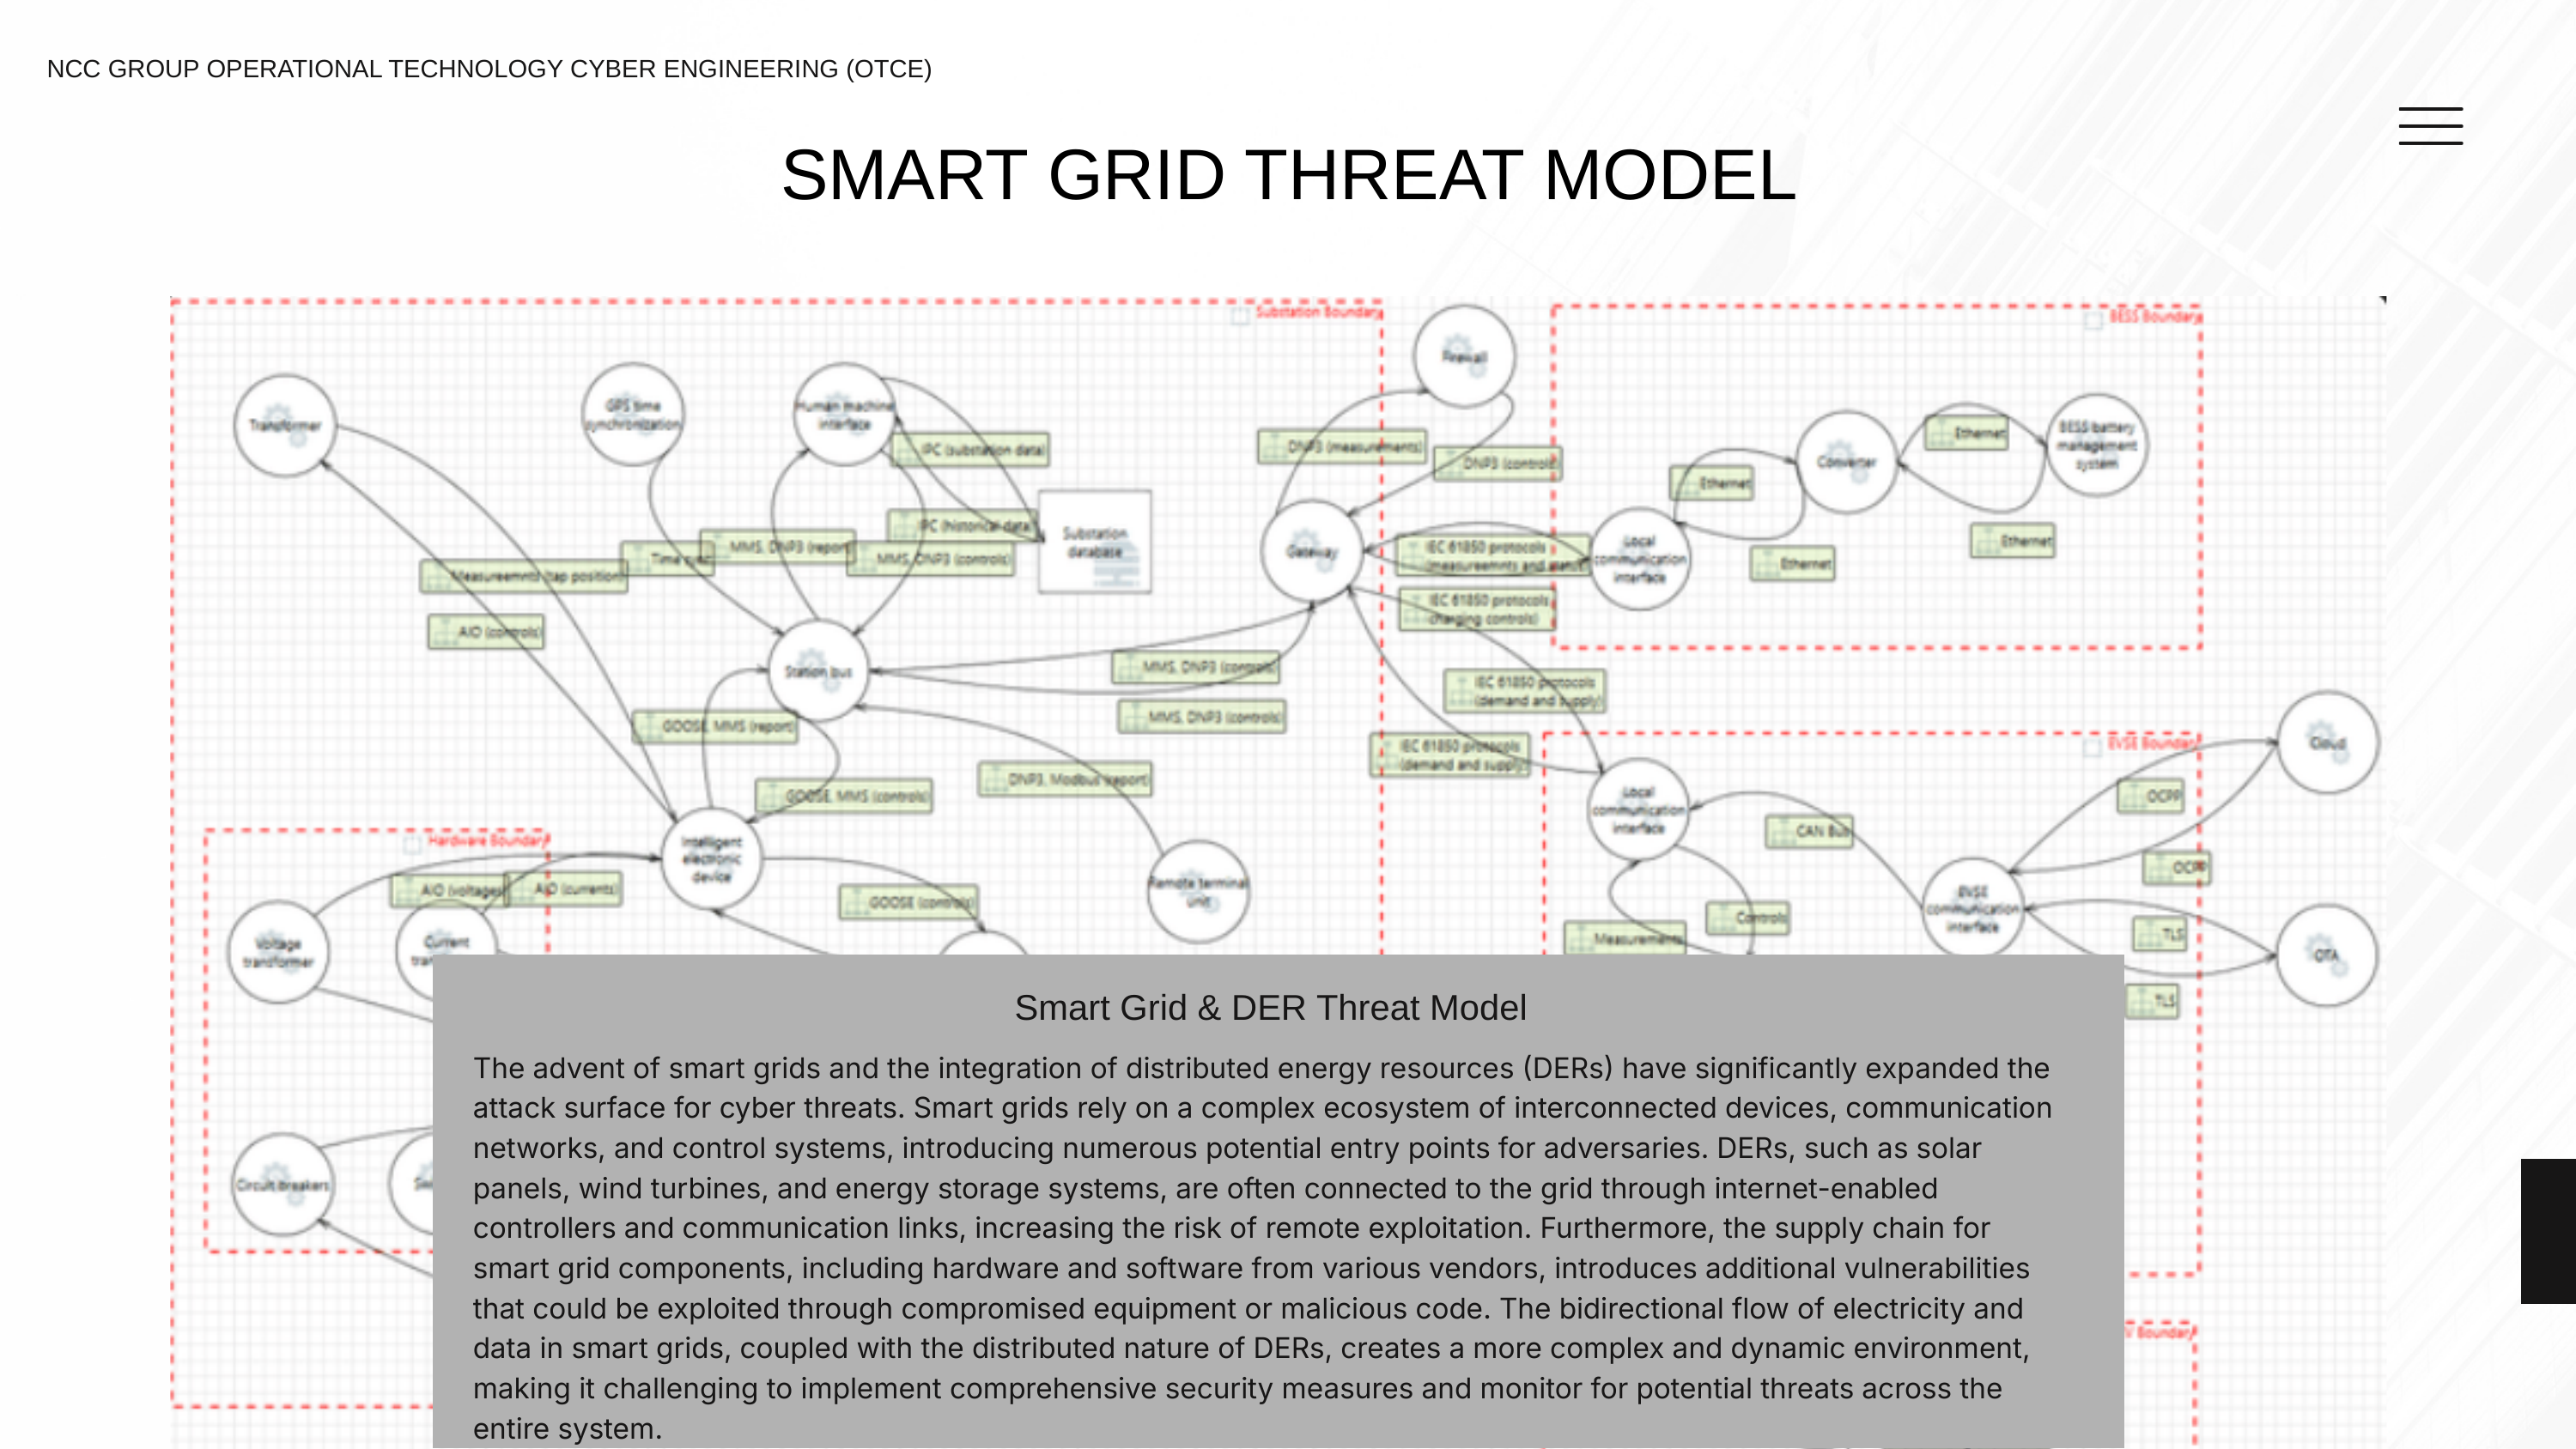

NCC GROUP OPERATIONAL TECHNOLOGY CYBER ENGINEERING (OTCE)

SMART GRID THREAT MODEL

Smart Grid & DER Threat Model
The advent of smart grids and the integration of distributed energy resources (DERs) have significantly expanded the attack surface for cyber threats. Smart grids rely on a complex ecosystem of interconnected devices, communication networks, and control systems, introducing numerous potential entry points for adversaries. DERs, such as solar panels, wind turbines, and energy storage systems, are often connected to the grid through internet-enabled controllers and communication links, increasing the risk of remote exploitation. Furthermore, the supply chain for smart grid components, including hardware and software from various vendors, introduces additional vulnerabilities that could be exploited through compromised equipment or malicious code. The bidirectional flow of electricity and data in smart grids, coupled with the distributed nature of DERs, creates a more complex and dynamic environment, making it challenging to implement comprehensive security measures and monitor for potential threats across the entire system.

MORE INFORMATION